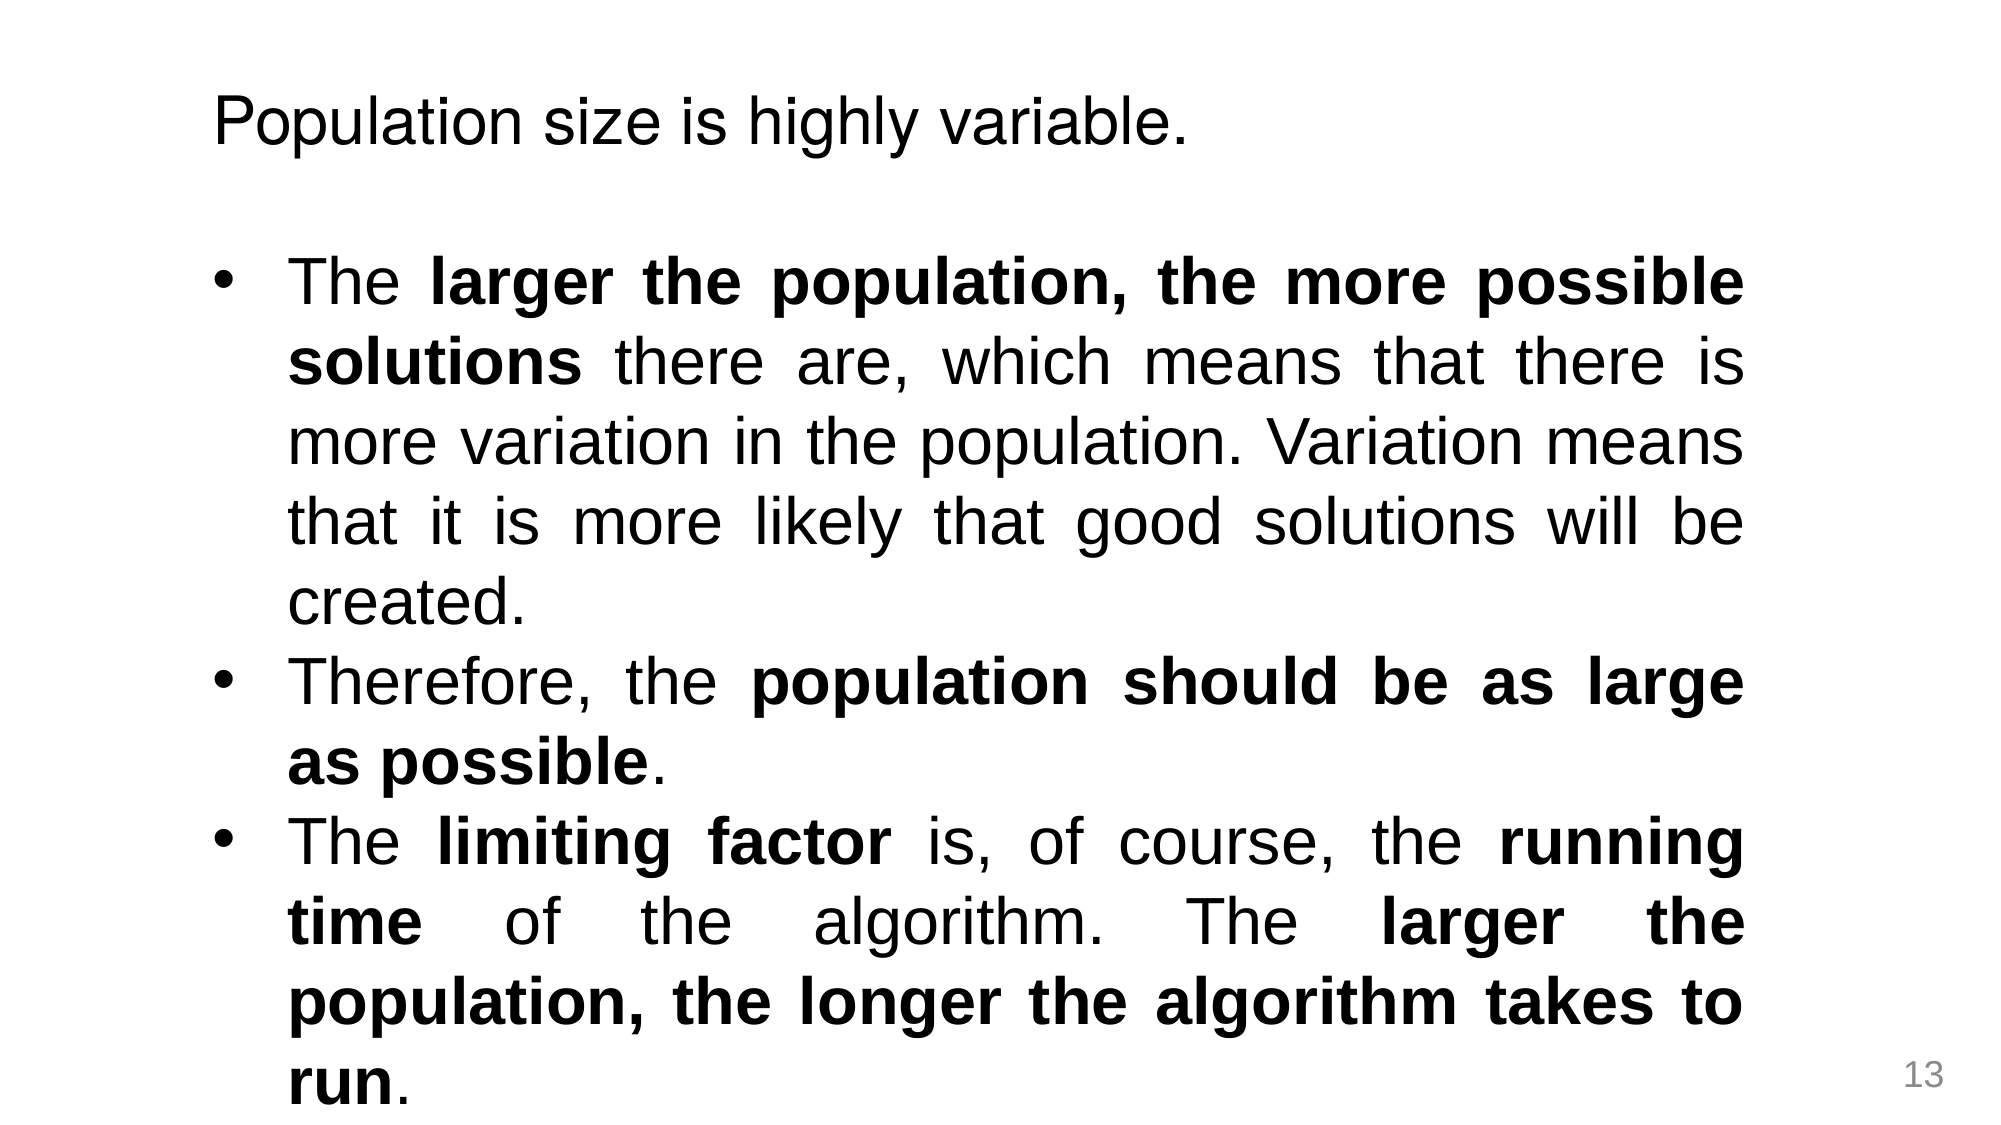

Population size is highly variable.

The larger the population, the more possible solutions there are, which means that there is more variation in the population. Variation means that it is more likely that good solutions will be created.
Therefore, the population should be as large as possible.
The limiting factor is, of course, the running time of the algorithm. The larger the population, the longer the algorithm takes to run.
13